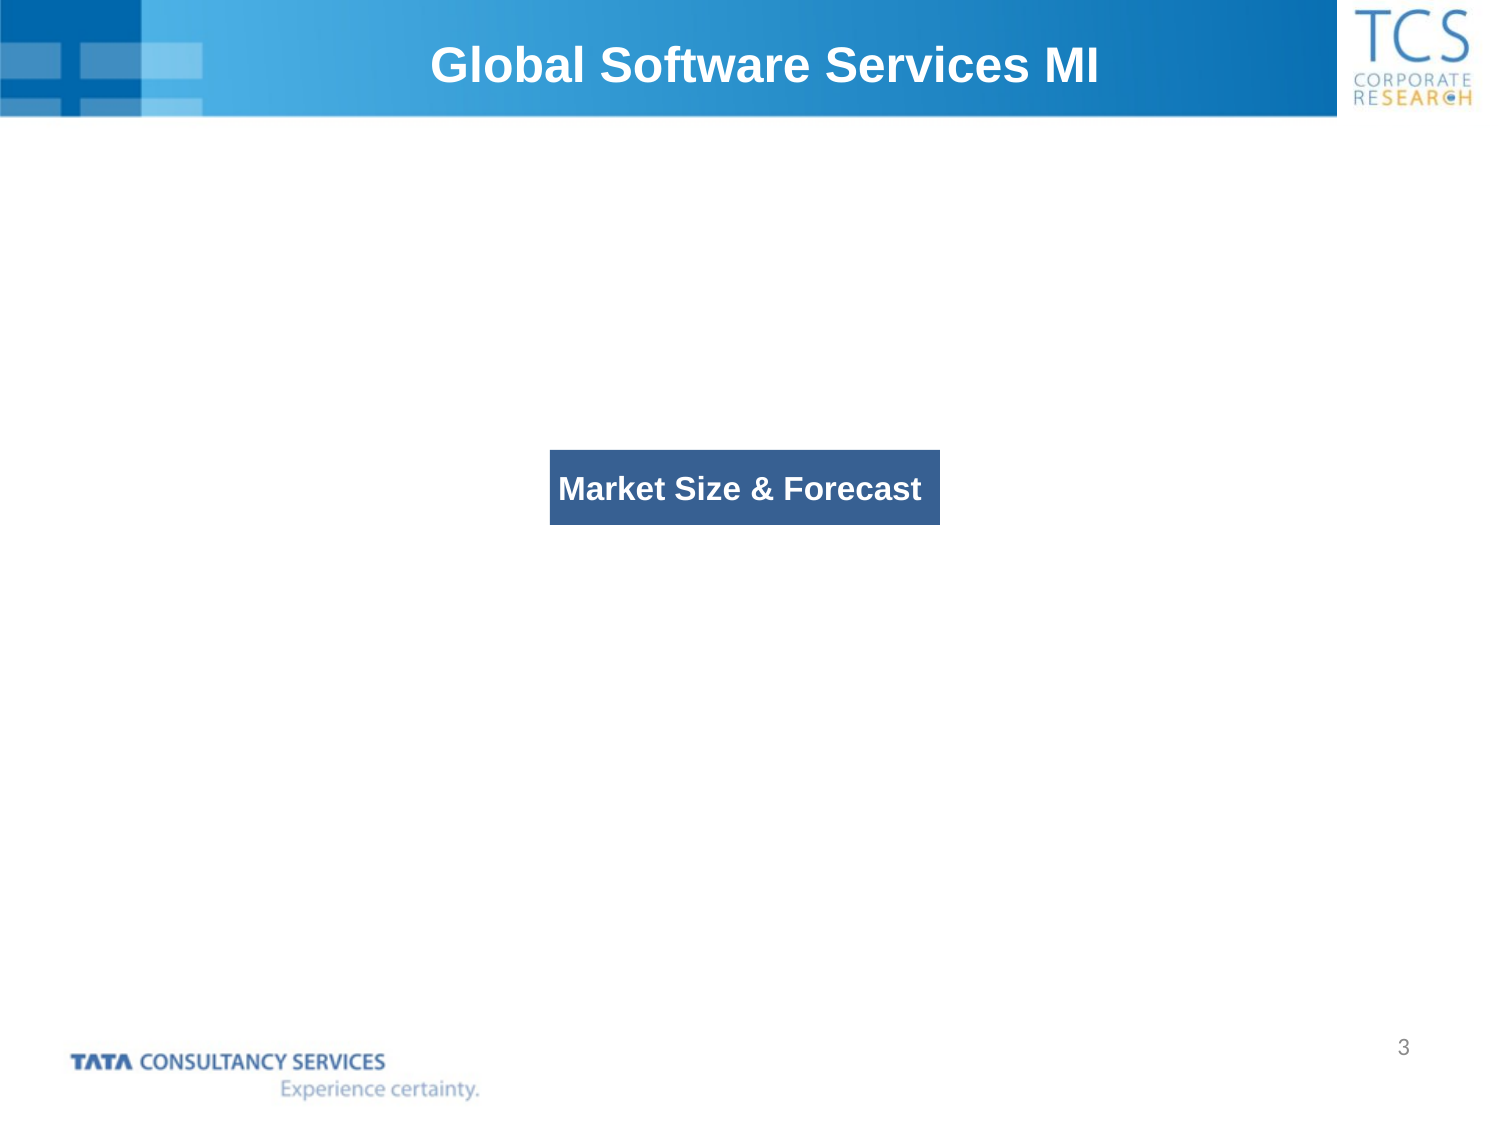

Global Software Services MI
Market Size & Forecast
3